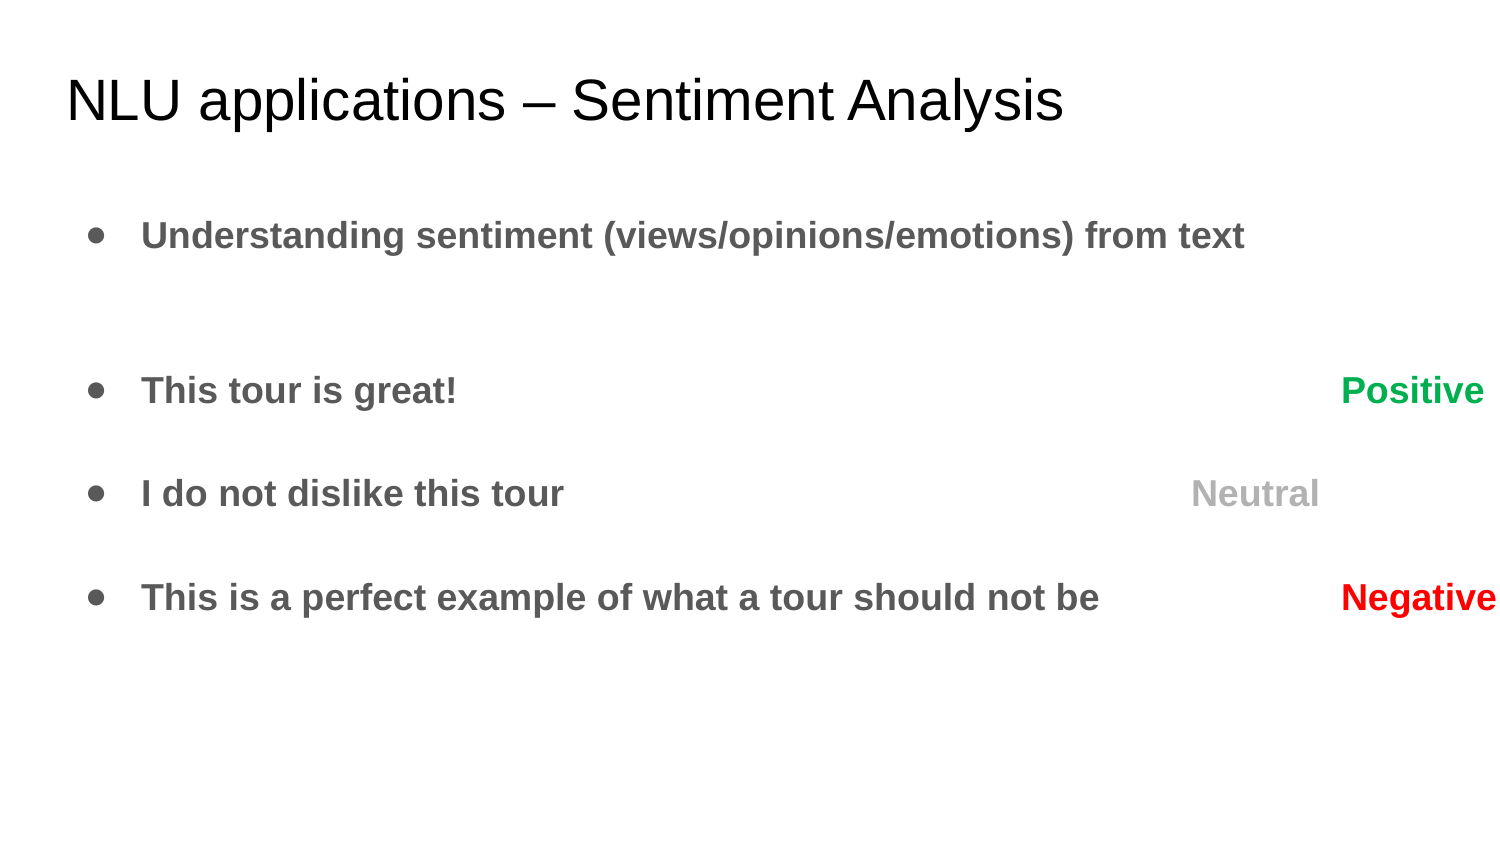

# NLU applications – Sentiment Analysis
Understanding sentiment (views/opinions/emotions) from text

This tour is great!   			   			Positive

I do not dislike this tour					Neutral

This is a perfect example of what a tour should not be		Negative